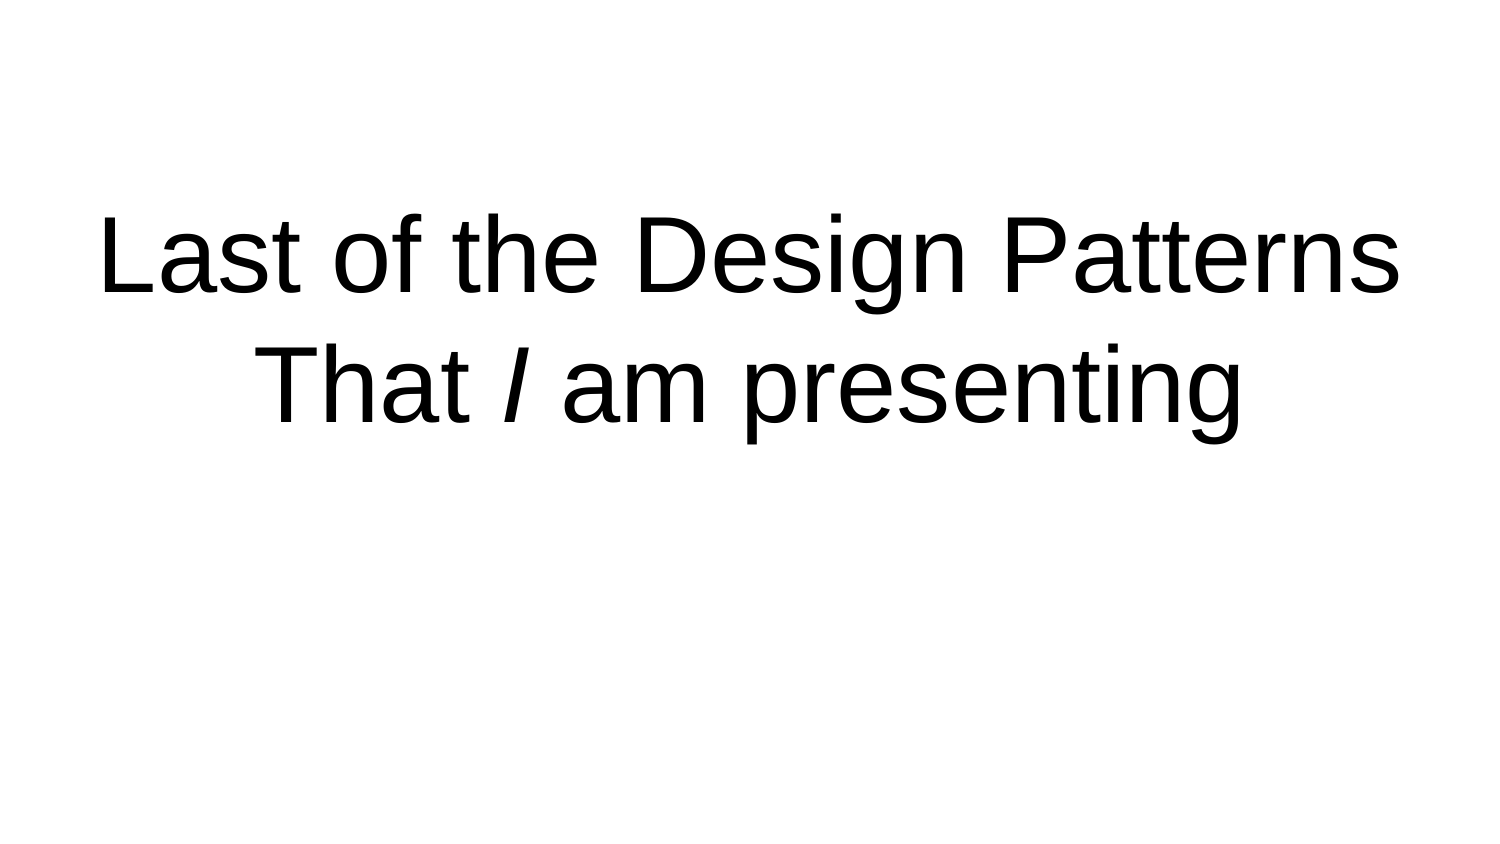

# Last of the Design Patterns That I am presenting